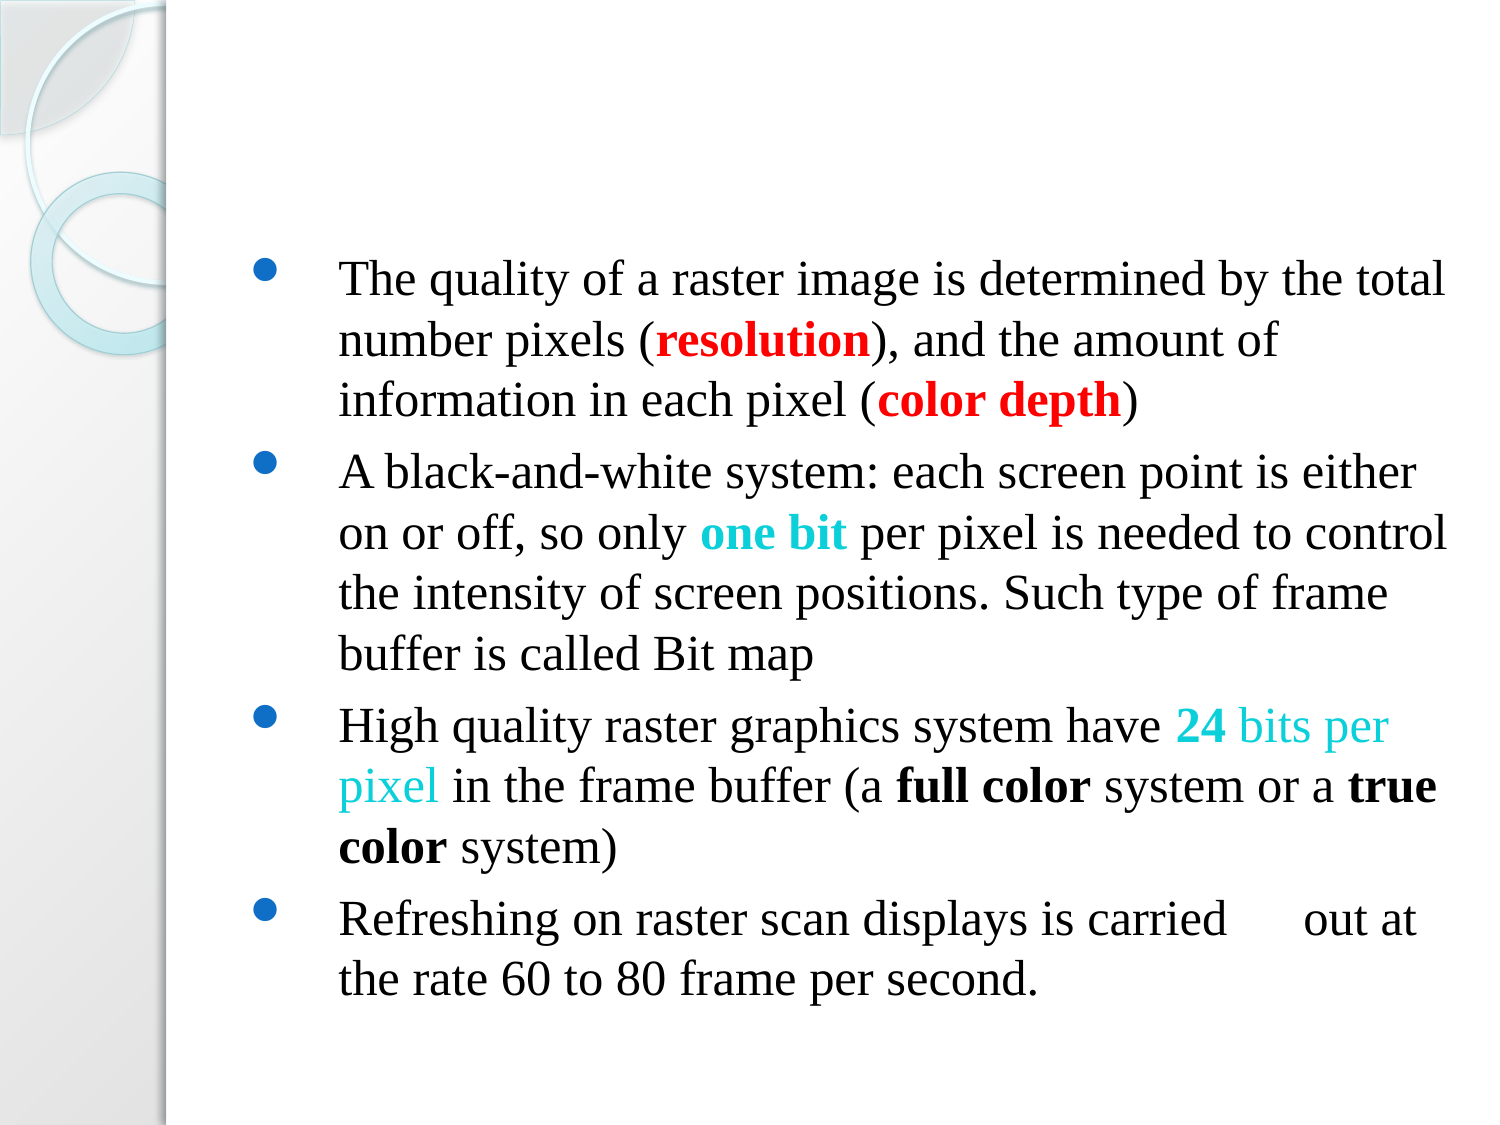

#
The quality of a raster image is determined by the total number pixels (resolution), and the amount of information in each pixel (color depth)
A black-and-white system: each screen point is either on or off, so only one bit per pixel is needed to control the intensity of screen positions. Such type of frame buffer is called Bit map
High quality raster graphics system have 24 bits per pixel in the frame buffer (a full color system or a true color system)
Refreshing on raster scan displays is carried      out at the rate 60 to 80 frame per second.